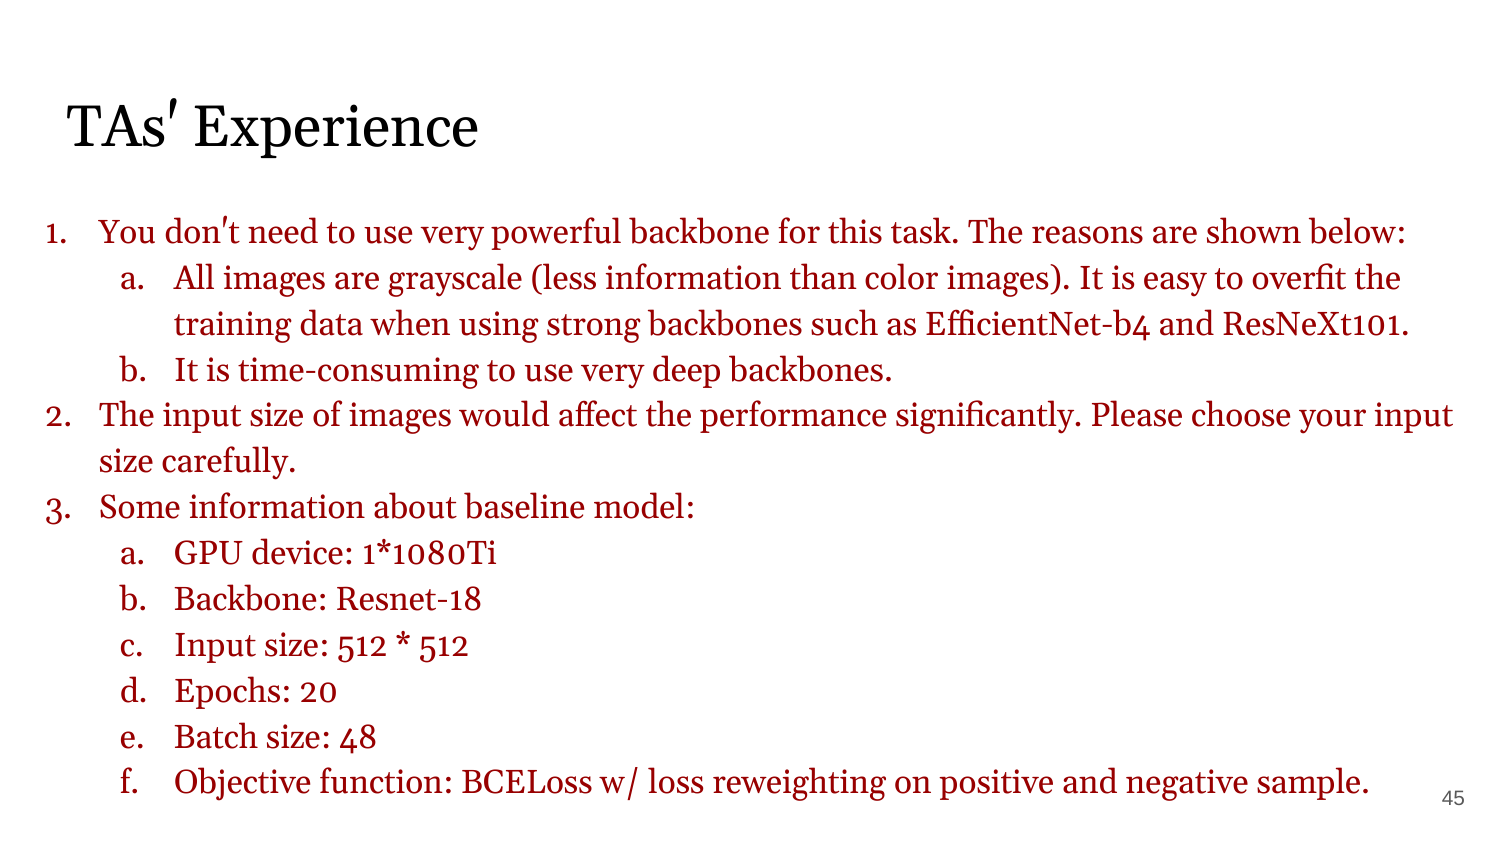

# TAs' Experience
You don't need to use very powerful backbone for this task. The reasons are shown below:
All images are grayscale (less information than color images). It is easy to overfit the training data when using strong backbones such as EfficientNet-b4 and ResNeXt101.
It is time-consuming to use very deep backbones.
The input size of images would affect the performance significantly. Please choose your input size carefully.
Some information about baseline model:
GPU device: 1*1080Ti
Backbone: Resnet-18
Input size: 512 * 512
Epochs: 20
Batch size: 48
Objective function: BCELoss w/ loss reweighting on positive and negative sample.
45